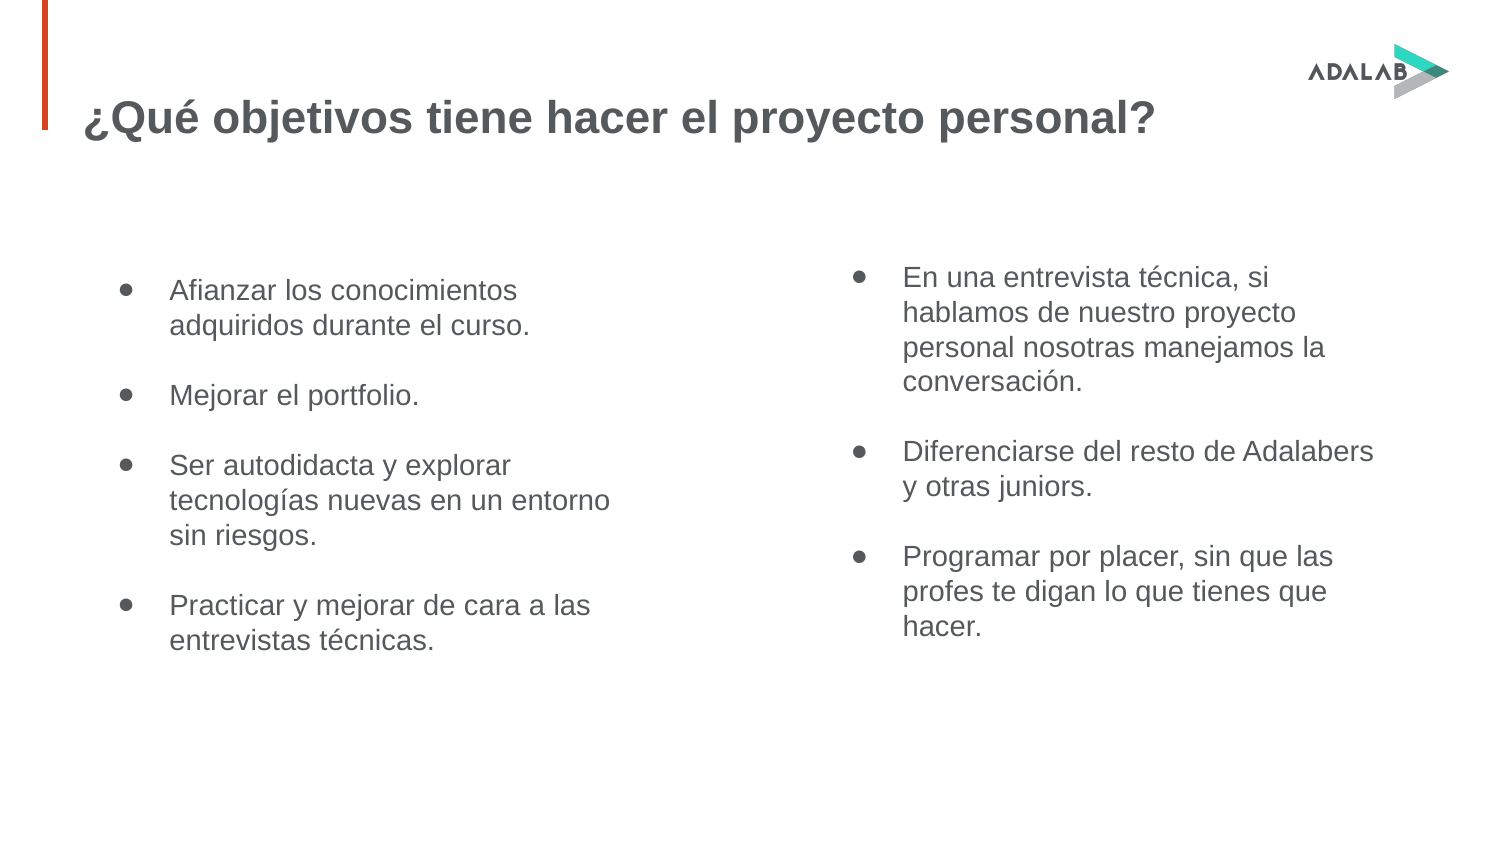

# ¿Qué objetivos tiene hacer el proyecto personal?
En una entrevista técnica, si hablamos de nuestro proyecto personal nosotras manejamos la conversación.

Diferenciarse del resto de Adalabers y otras juniors.

Programar por placer, sin que las profes te digan lo que tienes que hacer.
Afianzar los conocimientos adquiridos durante el curso.

Mejorar el portfolio.

Ser autodidacta y explorar tecnologías nuevas en un entorno sin riesgos.

Practicar y mejorar de cara a las entrevistas técnicas.